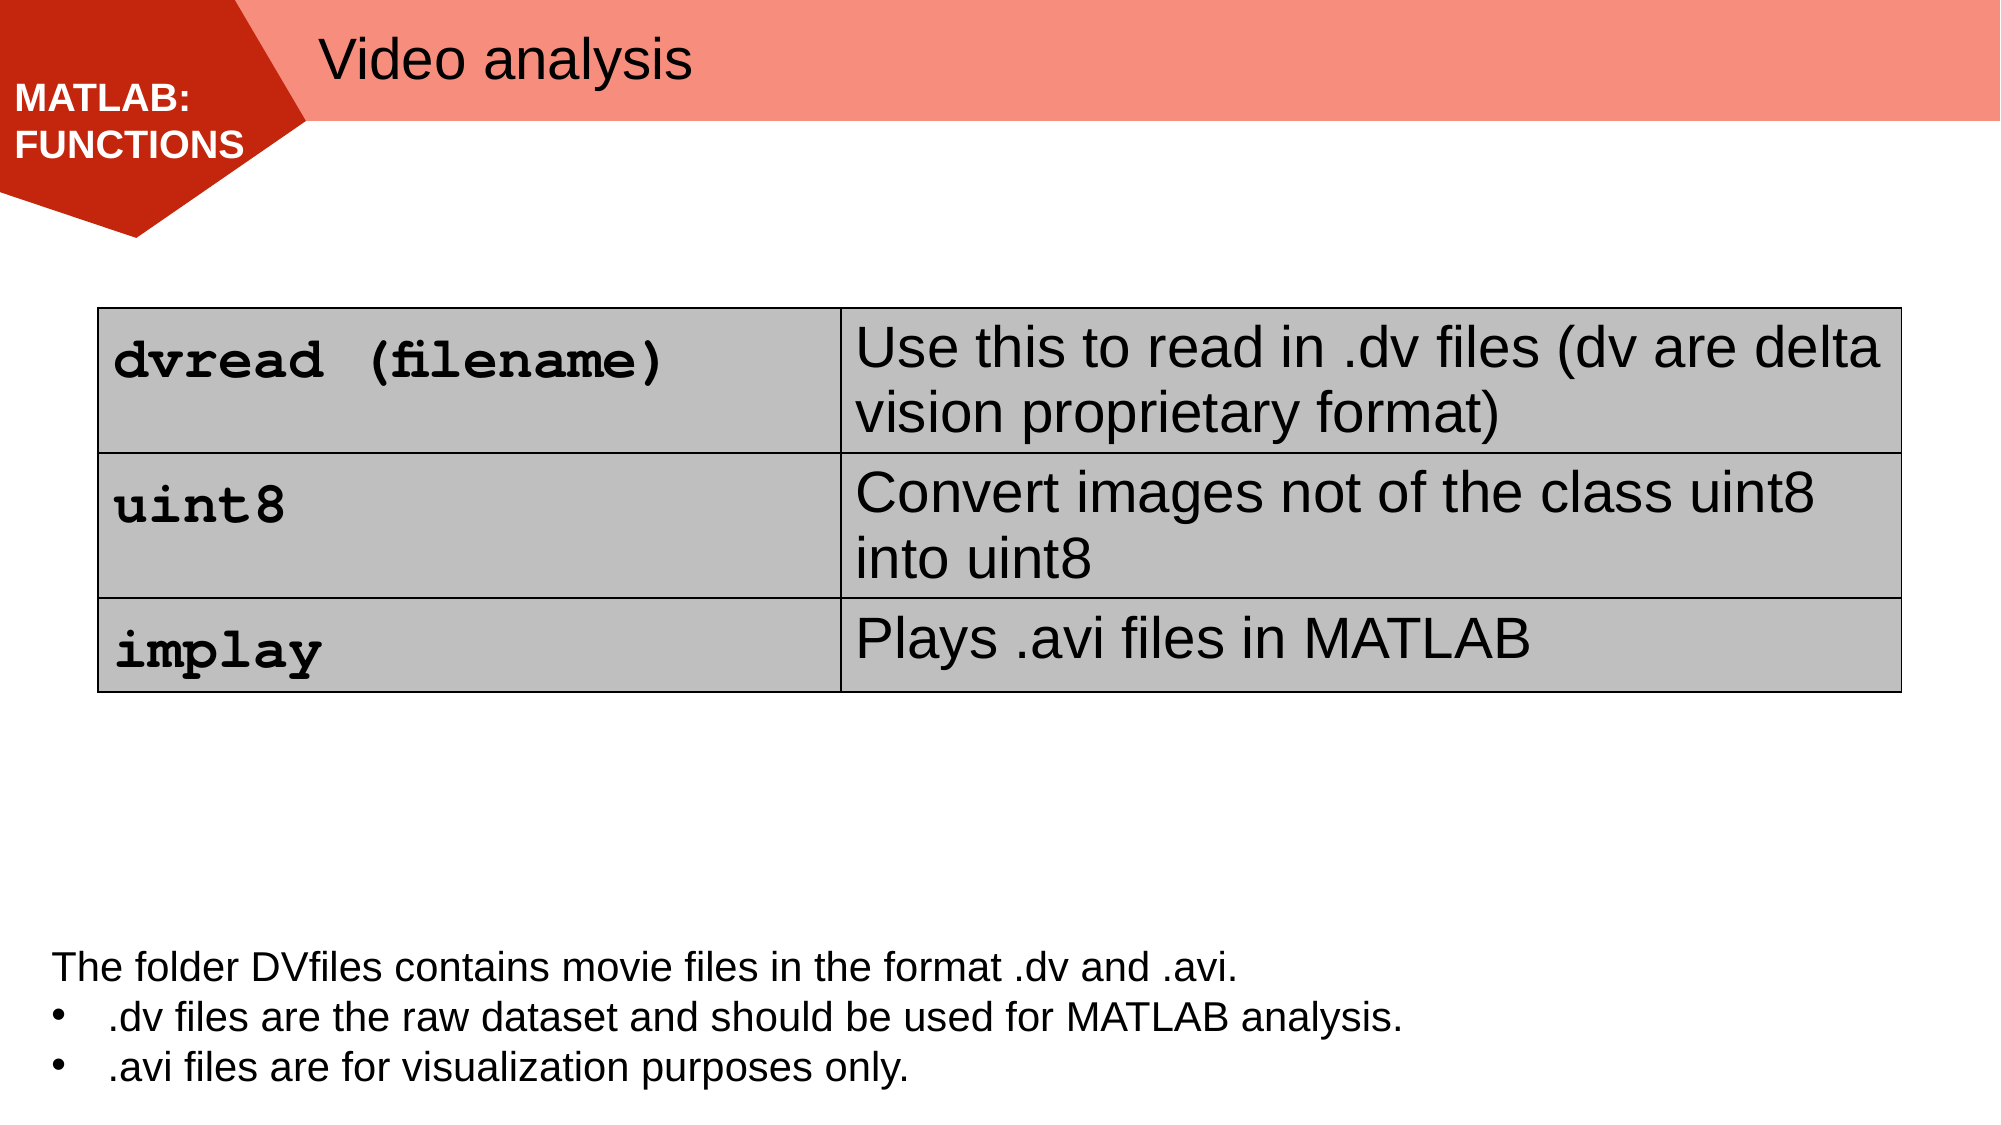

Video analysis
| dvread (filename) | Use this to read in .dv files (dv are delta vision proprietary format) |
| --- | --- |
| uint8 | Convert images not of the class uint8 into uint8 |
| implay | Plays .avi files in MATLAB |
The folder DVfiles contains movie files in the format .dv and .avi.
.dv files are the raw dataset and should be used for MATLAB analysis.
.avi files are for visualization purposes only.